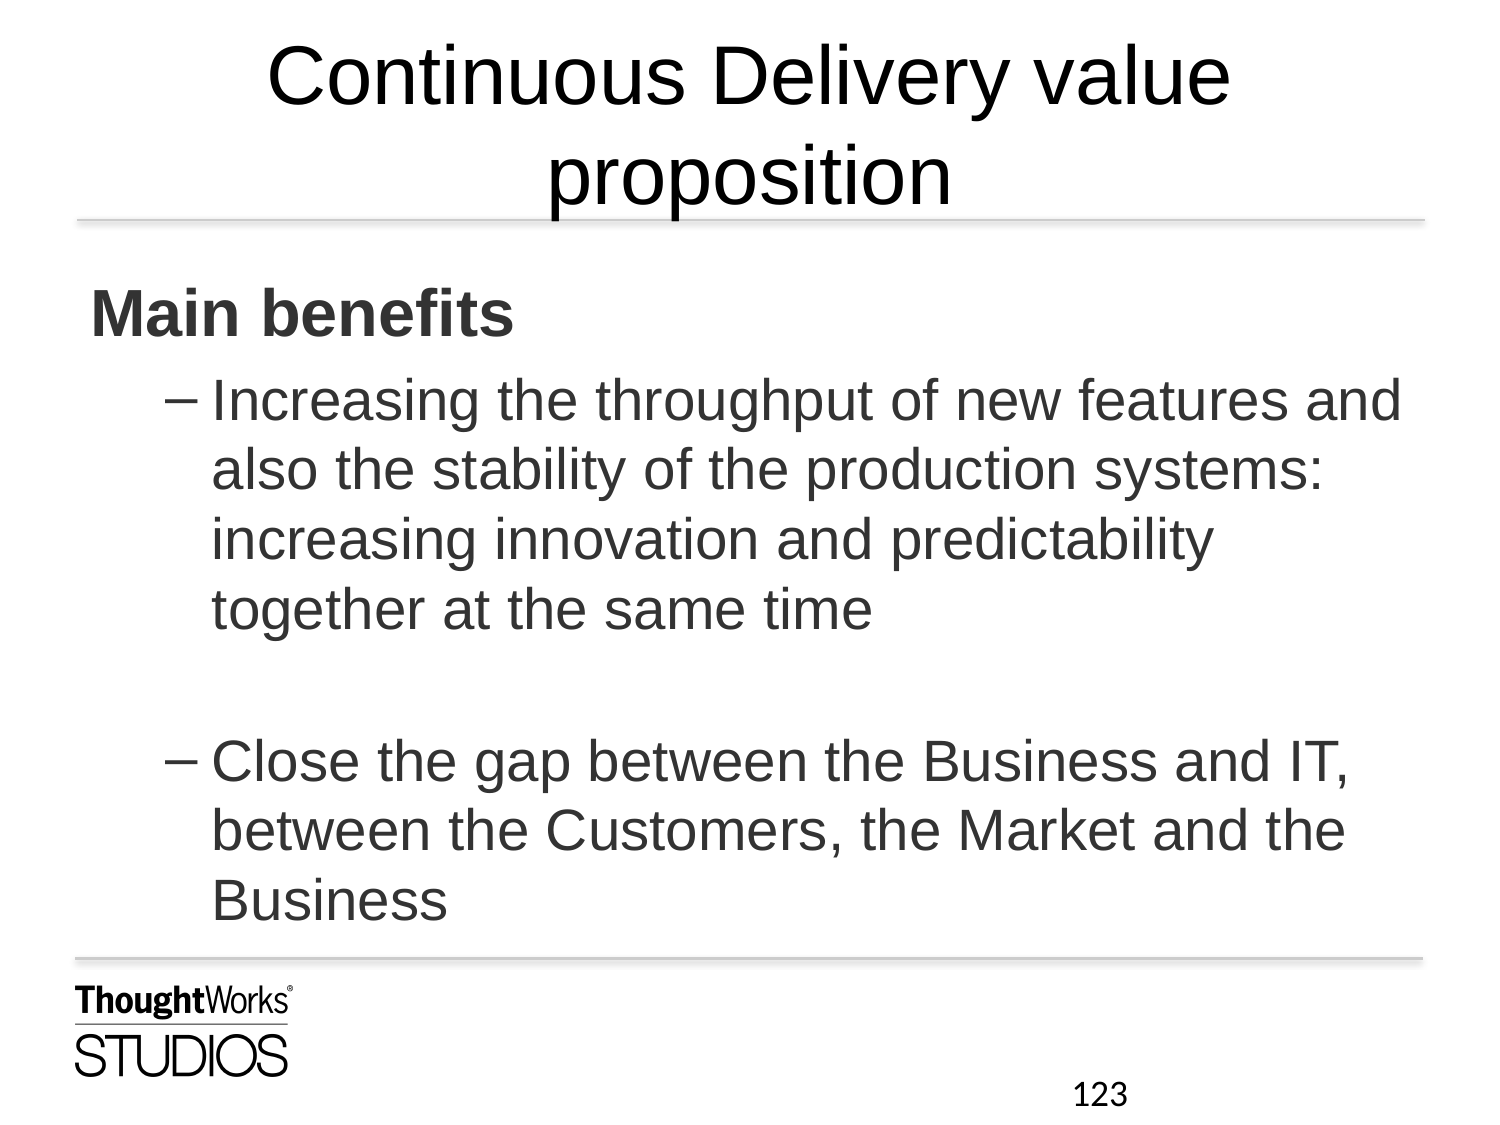

# Continuous Delivery value proposition
Main benefits
Increasing the throughput of new features and also the stability of the production systems: increasing innovation and predictability together at the same time
Close the gap between the Business and IT, between the Customers, the Market and the Business
123